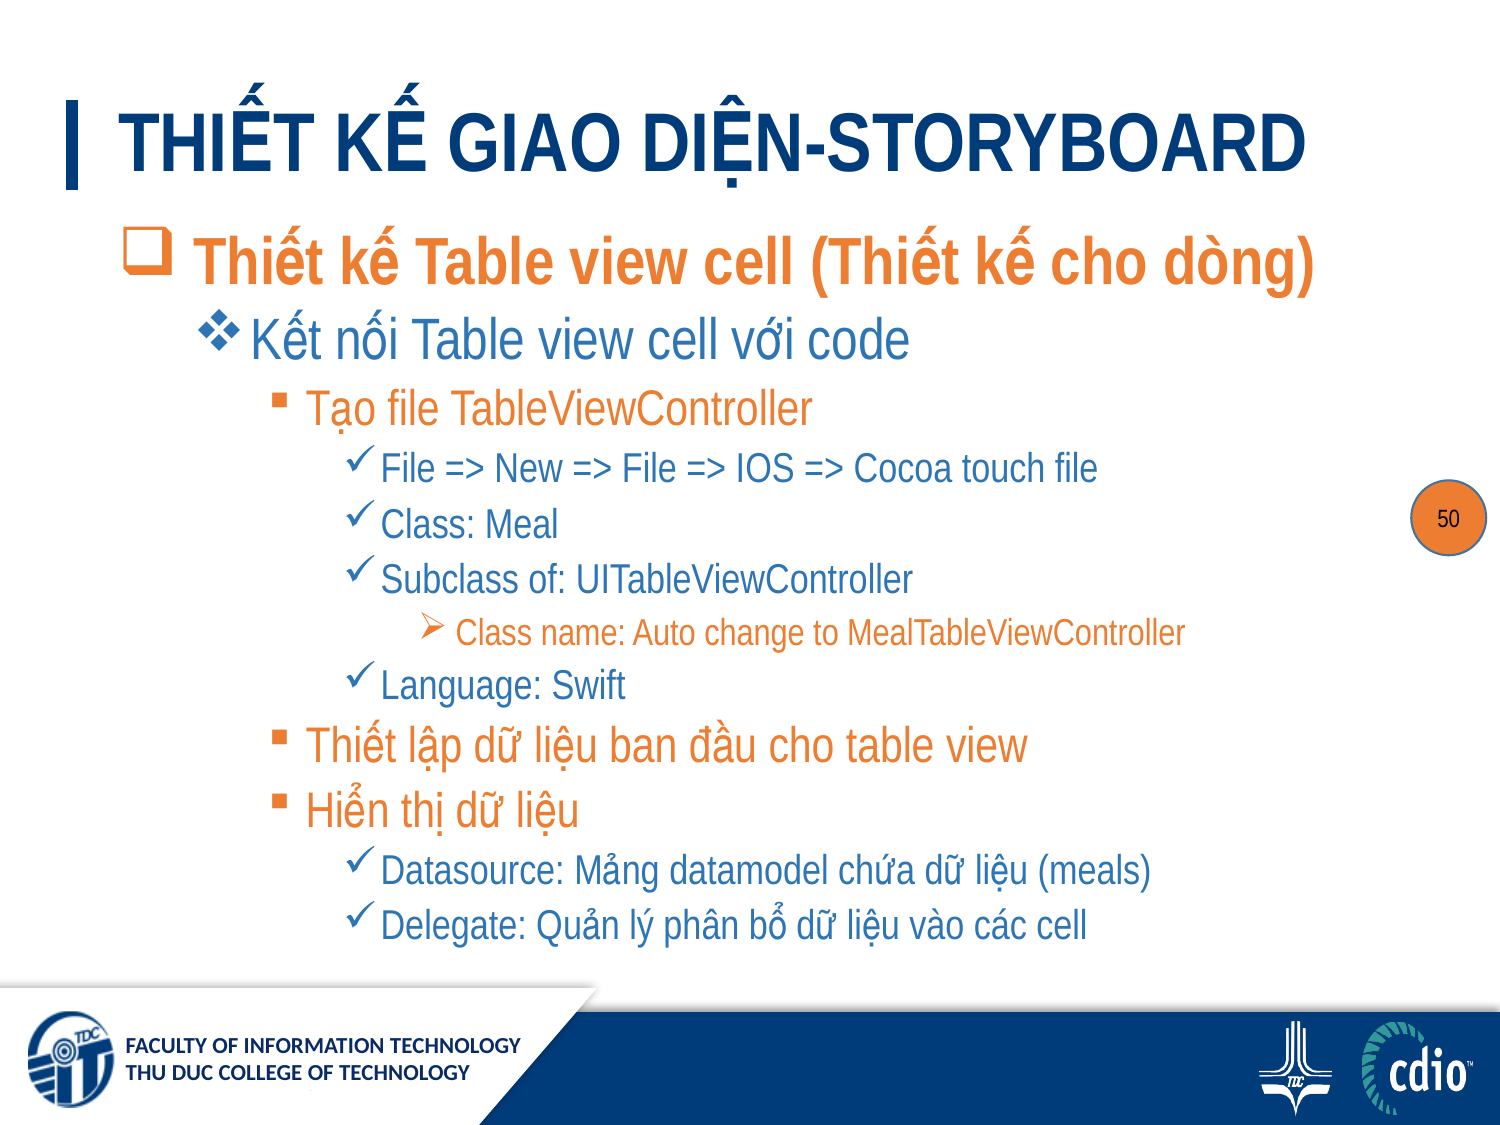

# THIẾT KẾ GIAO DIỆN-STORYBOARD
 Thiết kế Table view cell (Thiết kế cho dòng)
Kết nối Table view cell với code
Tạo file TableViewController
File => New => File => IOS => Cocoa touch file
Class: Meal
Subclass of: UITableViewController
Class name: Auto change to MealTableViewController
Language: Swift
Thiết lập dữ liệu ban đầu cho table view
Hiển thị dữ liệu
Datasource: Mảng datamodel chứa dữ liệu (meals)
Delegate: Quản lý phân bổ dữ liệu vào các cell